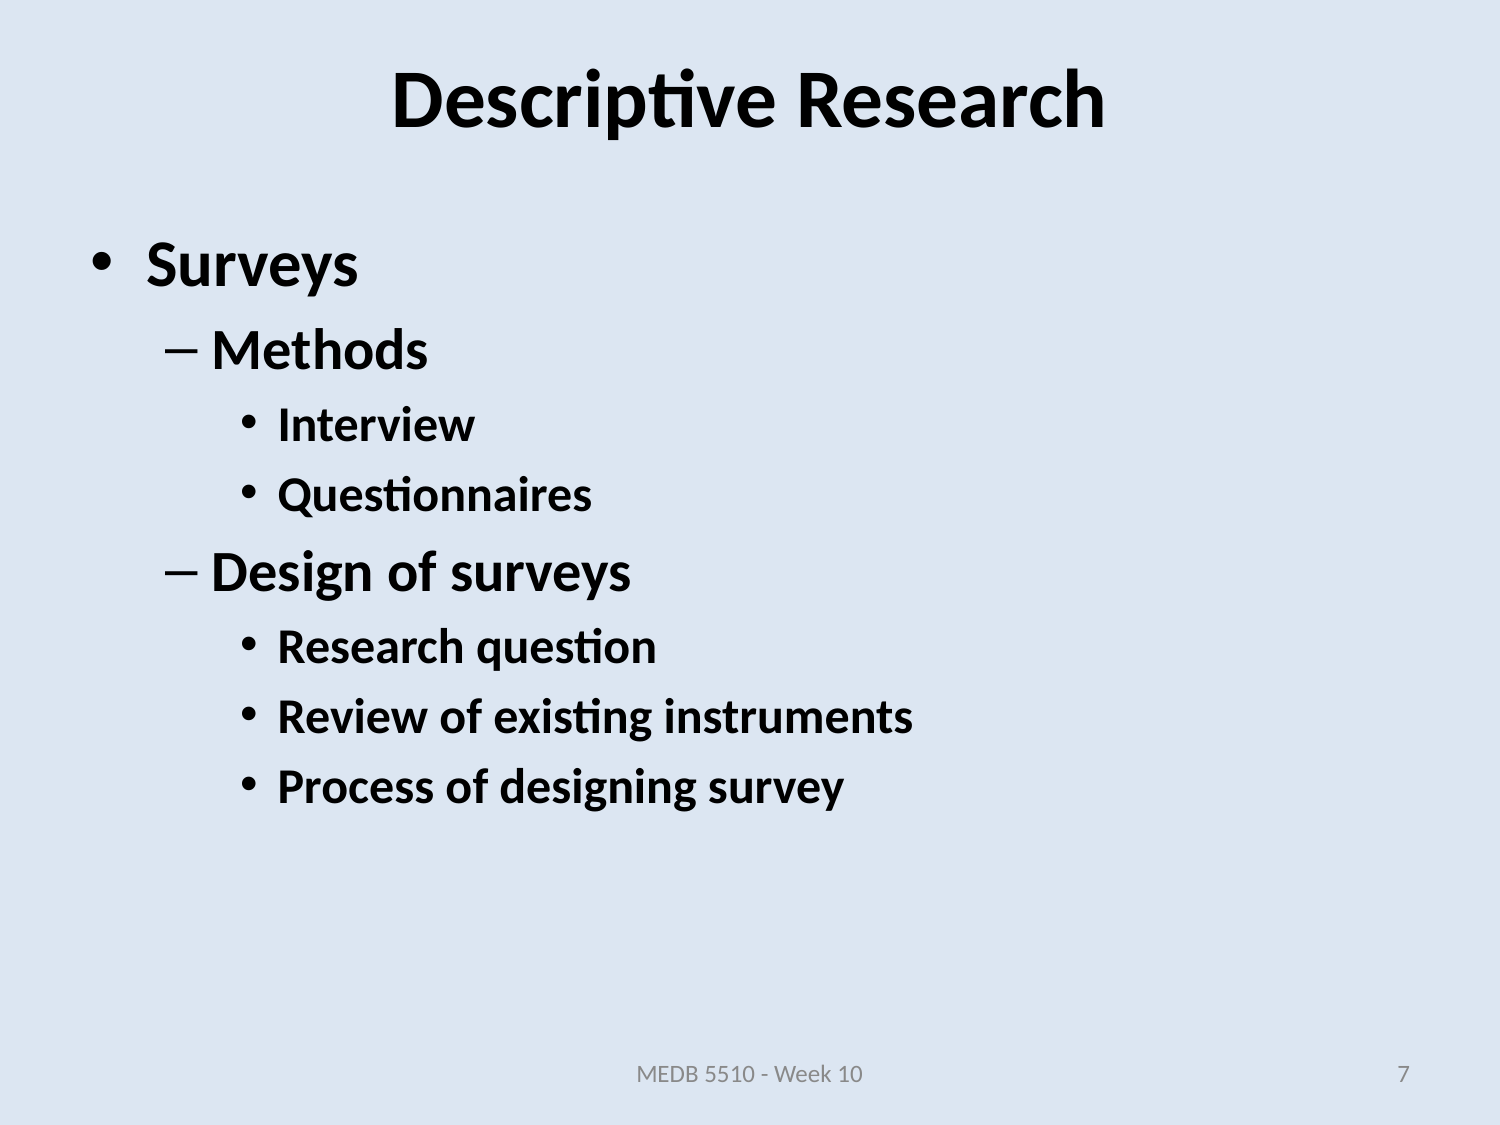

Descriptive Research
Surveys
Methods
Interview
Questionnaires
Design of surveys
Research question
Review of existing instruments
Process of designing survey

MEDB 5510 - Week 10
7